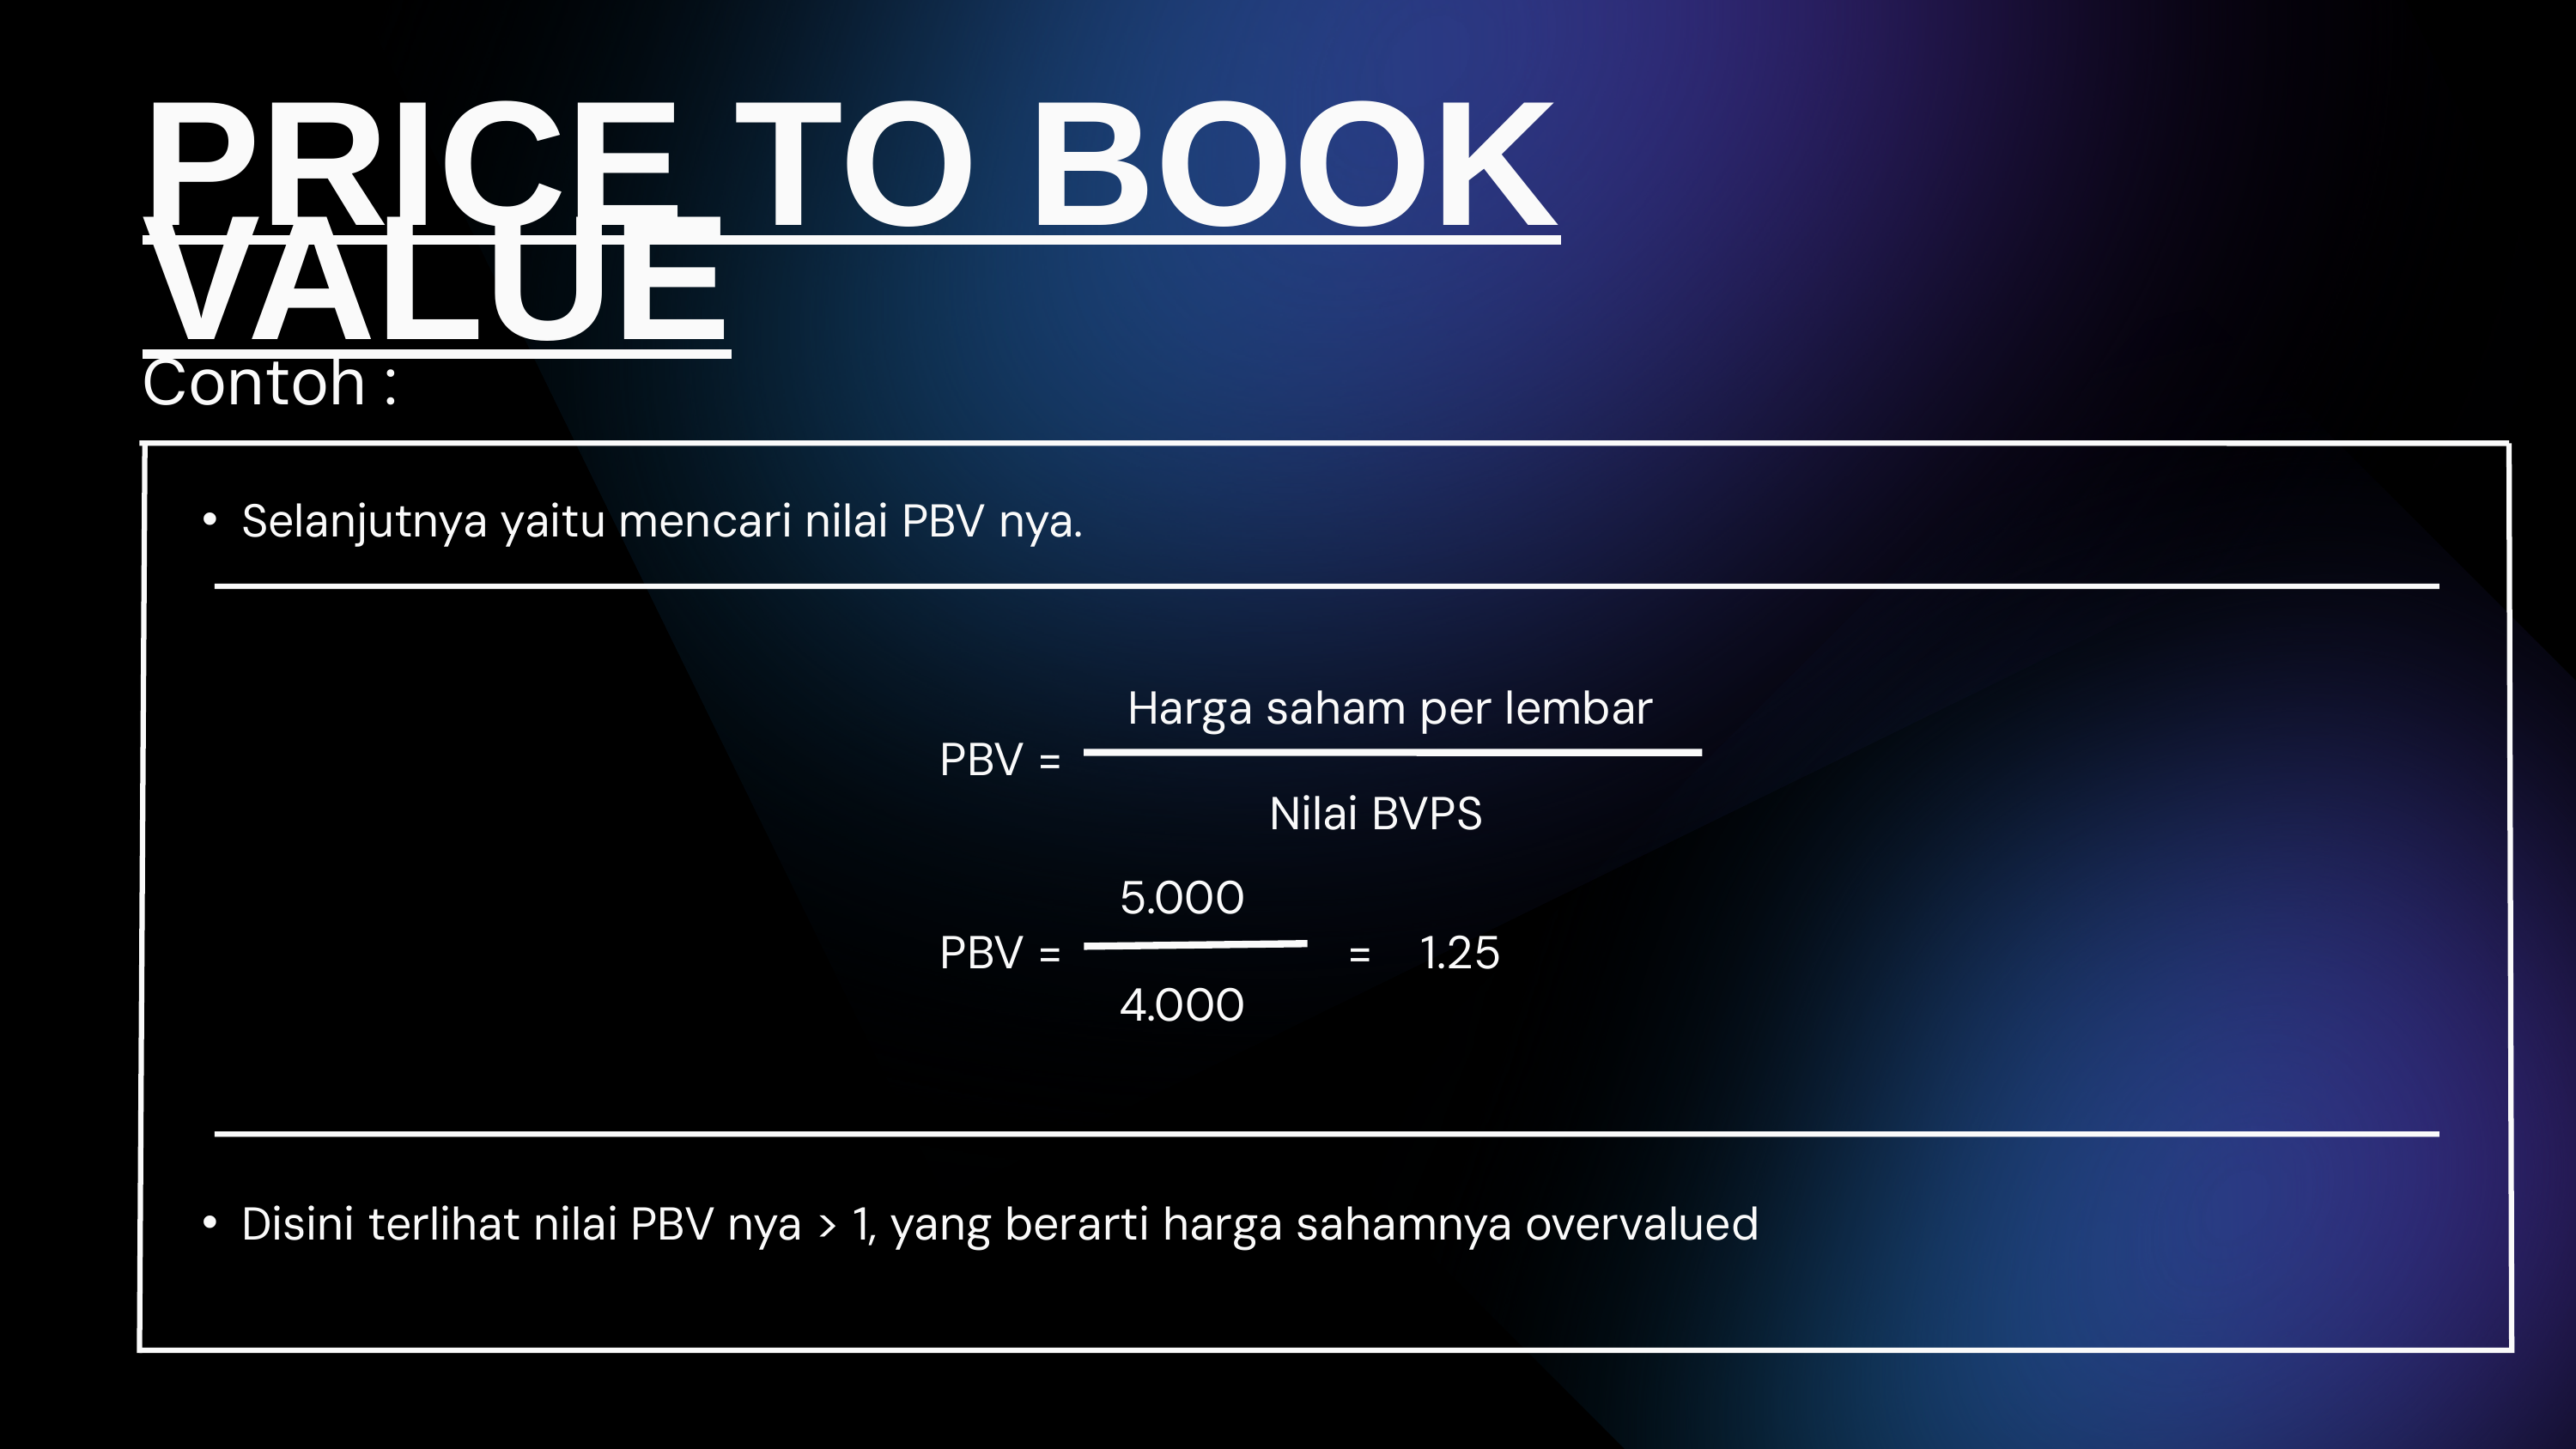

PRICE TO BOOK VALUE
Contoh :

Selanjutnya yaitu mencari nilai PBV nya.

Harga saham per lembar
PBV =

Nilai BVPS
5.000
PBV =
 =
1.25

4.000

Disini terlihat nilai PBV nya > 1, yang berarti harga sahamnya overvalued